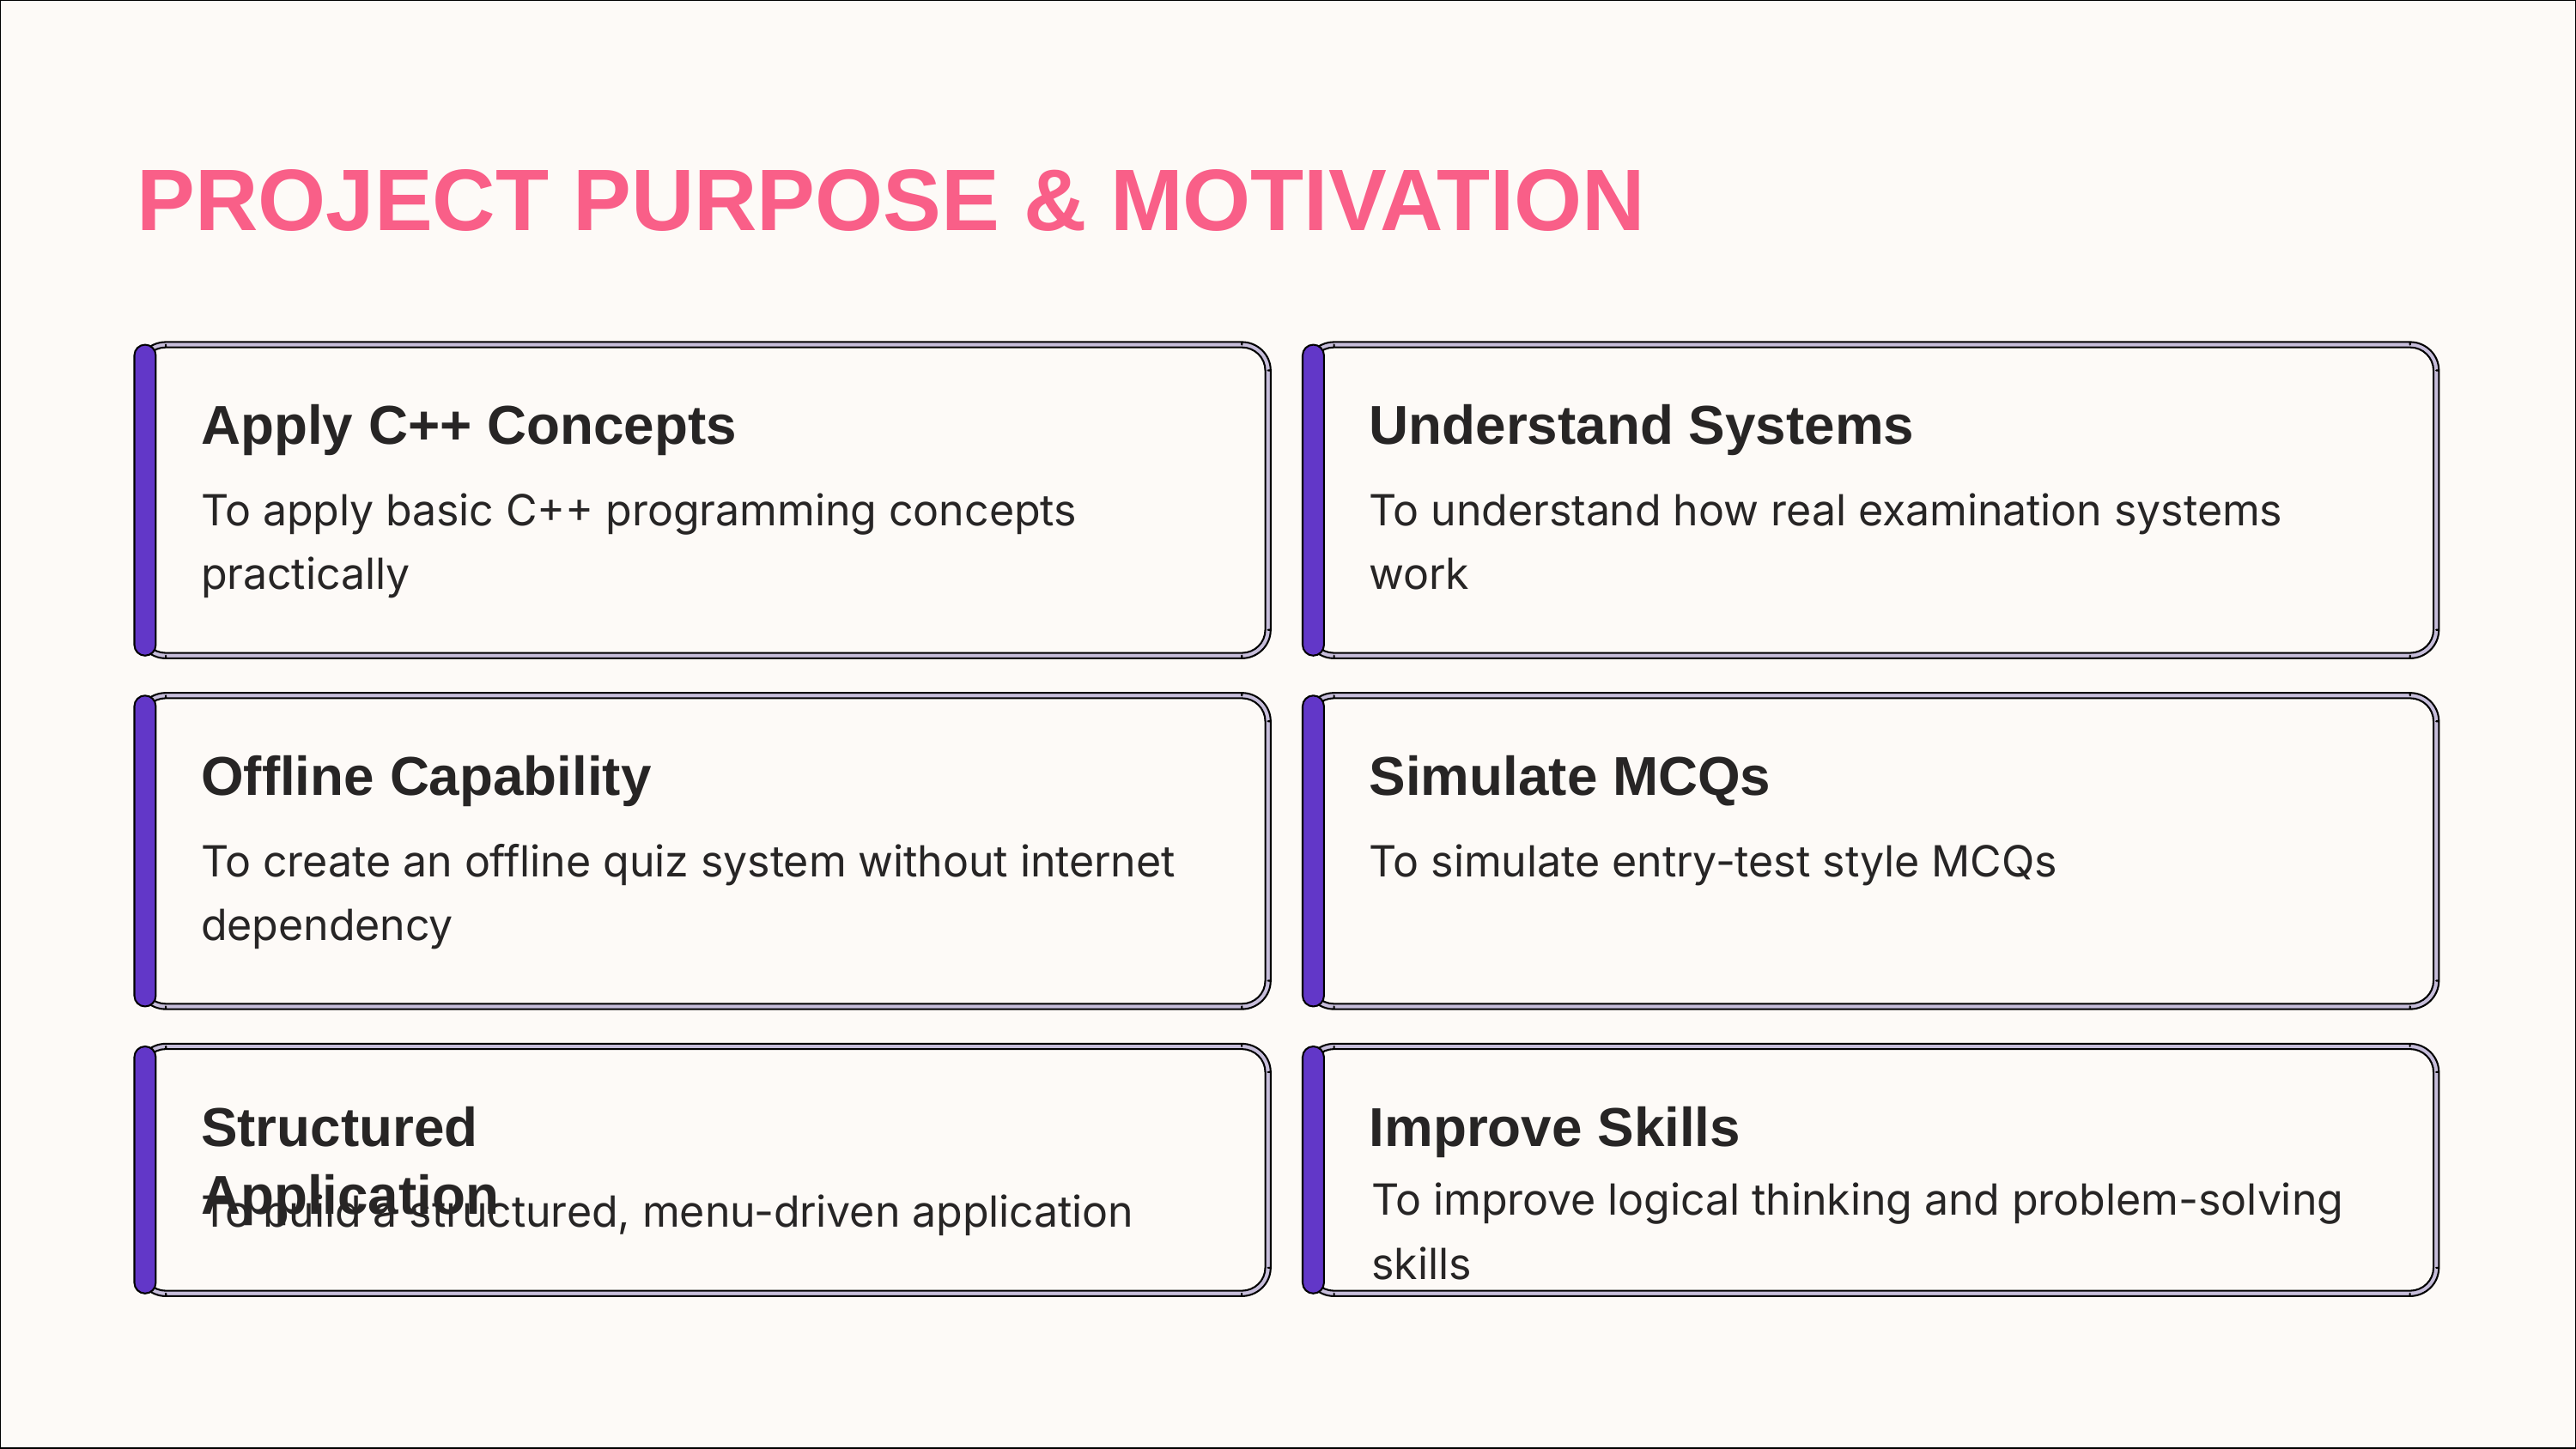

PROJECT PURPOSE & MOTIVATION

Apply C++ Concepts
Understand Systems
To apply basic C++ programming concepts practically
To understand how real examination systems work

Offline Capability
Simulate MCQs
To create an offline quiz system without internet dependency
To simulate entry-test style MCQs

Structured Application
Improve Skills
To improve logical thinking and problem-solving skills
To build a structured, menu-driven application